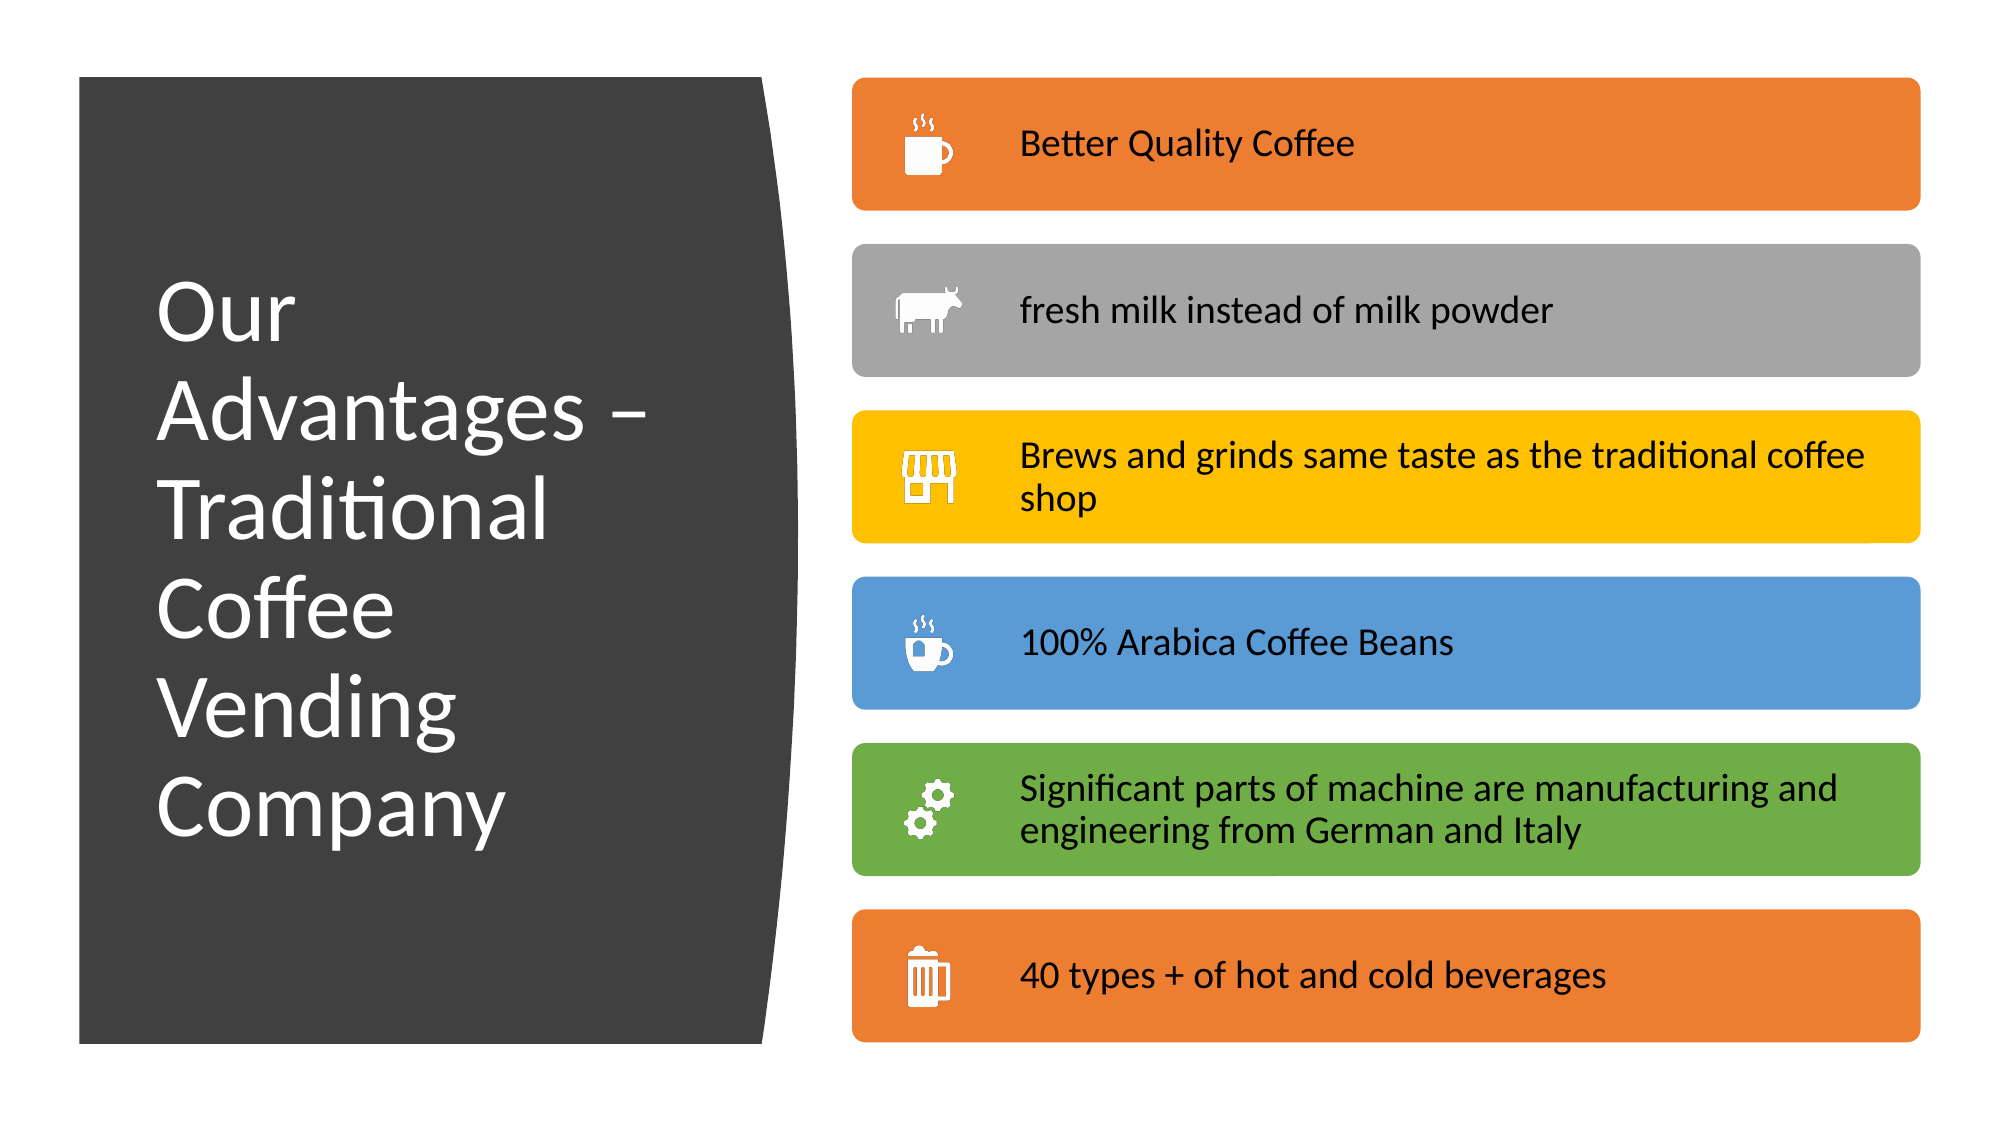

Better Quality Coffee
fresh milk instead of milk powder
Brews and grinds same taste as the traditional coffee shop
100% Arabica Coffee Beans
Significant parts of machine are manufacturing and engineering from German and Italy
40 types + of hot and cold beverages

# Our Advantages – Traditional Coffee Vending Company